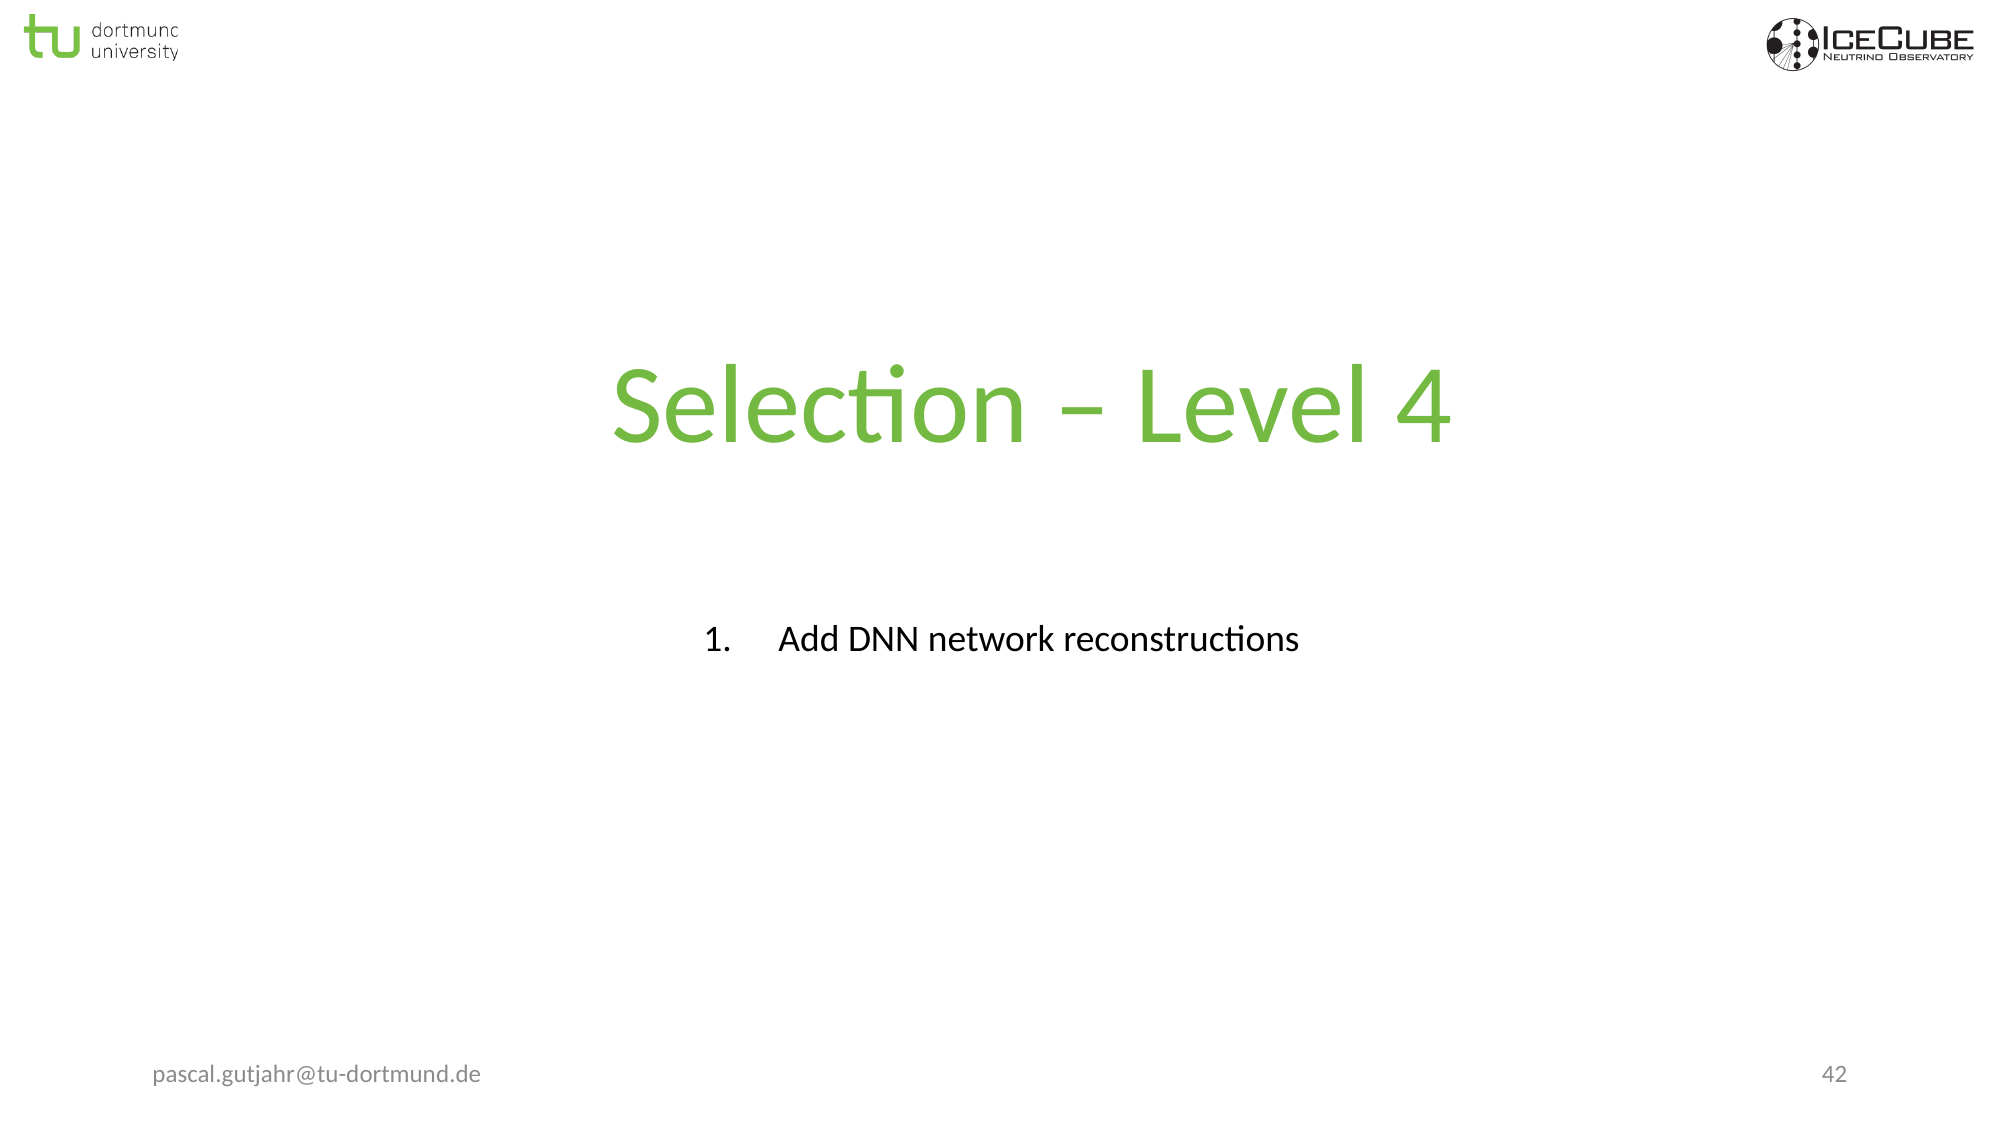

#

Selection – Level 4

Add DNN network reconstructions

pascal.gutjahr@tu-dortmund.de
42